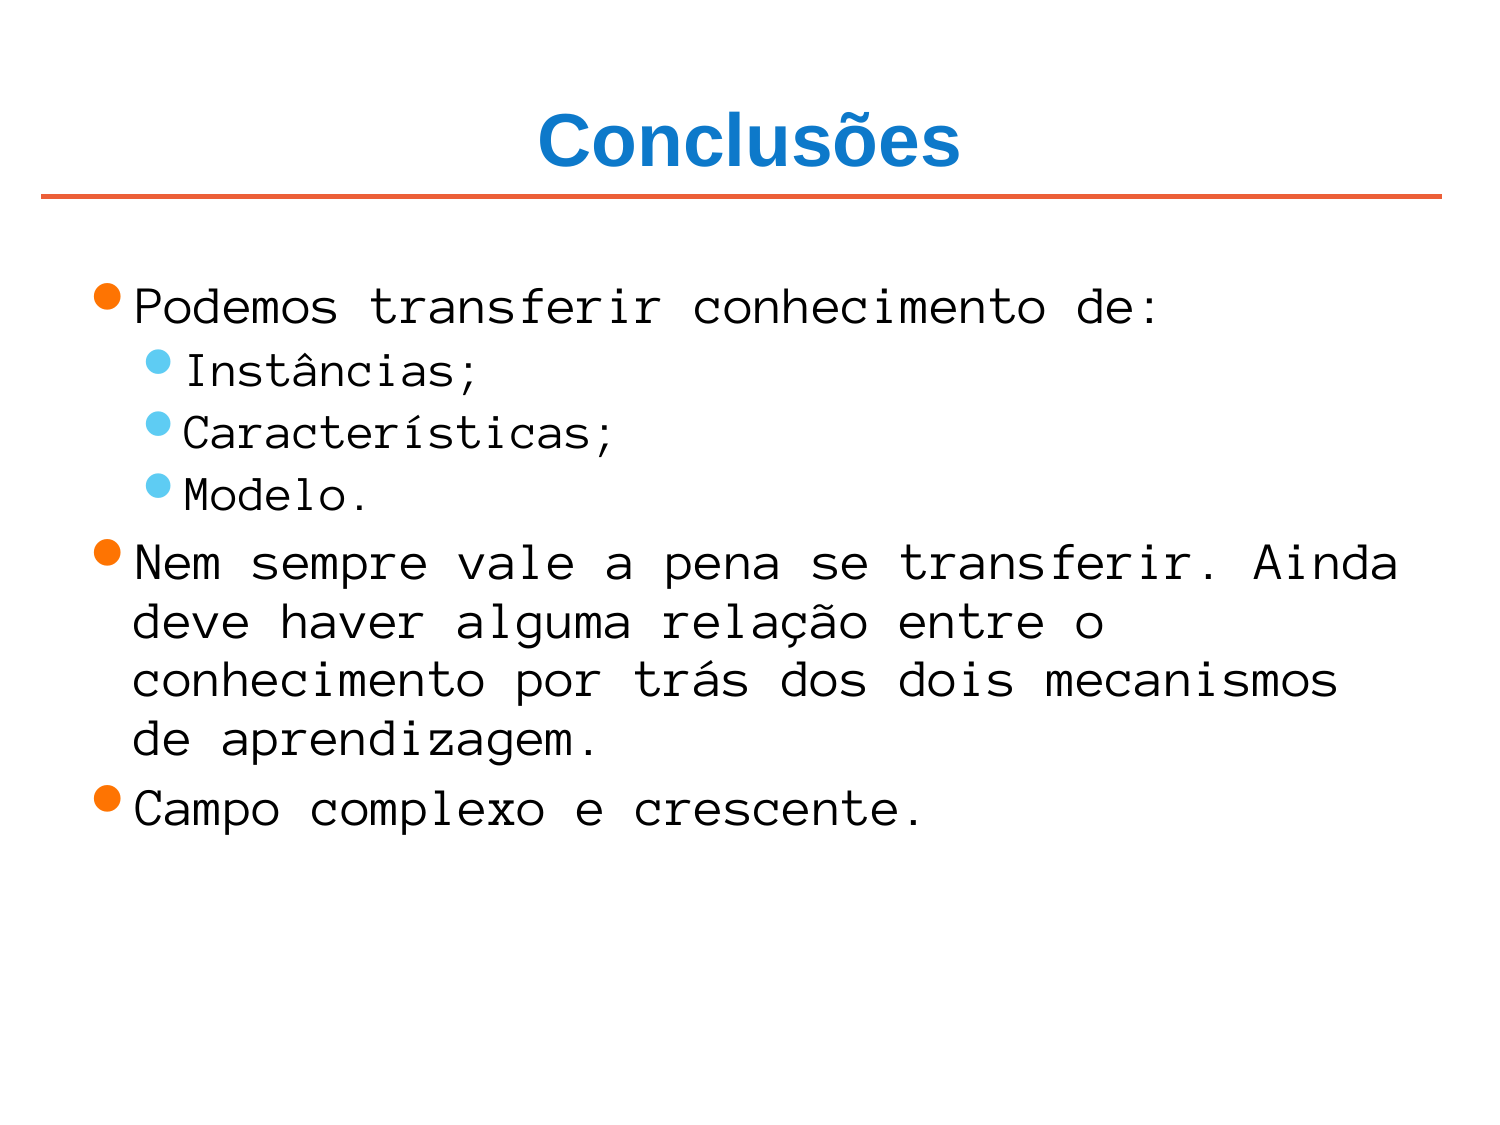

# Conclusões
Podemos transferir conhecimento de:
Instâncias;
Características;
Modelo.
Nem sempre vale a pena se transferir. Ainda deve haver alguma relação entre o conhecimento por trás dos dois mecanismos de aprendizagem.
Campo complexo e crescente.